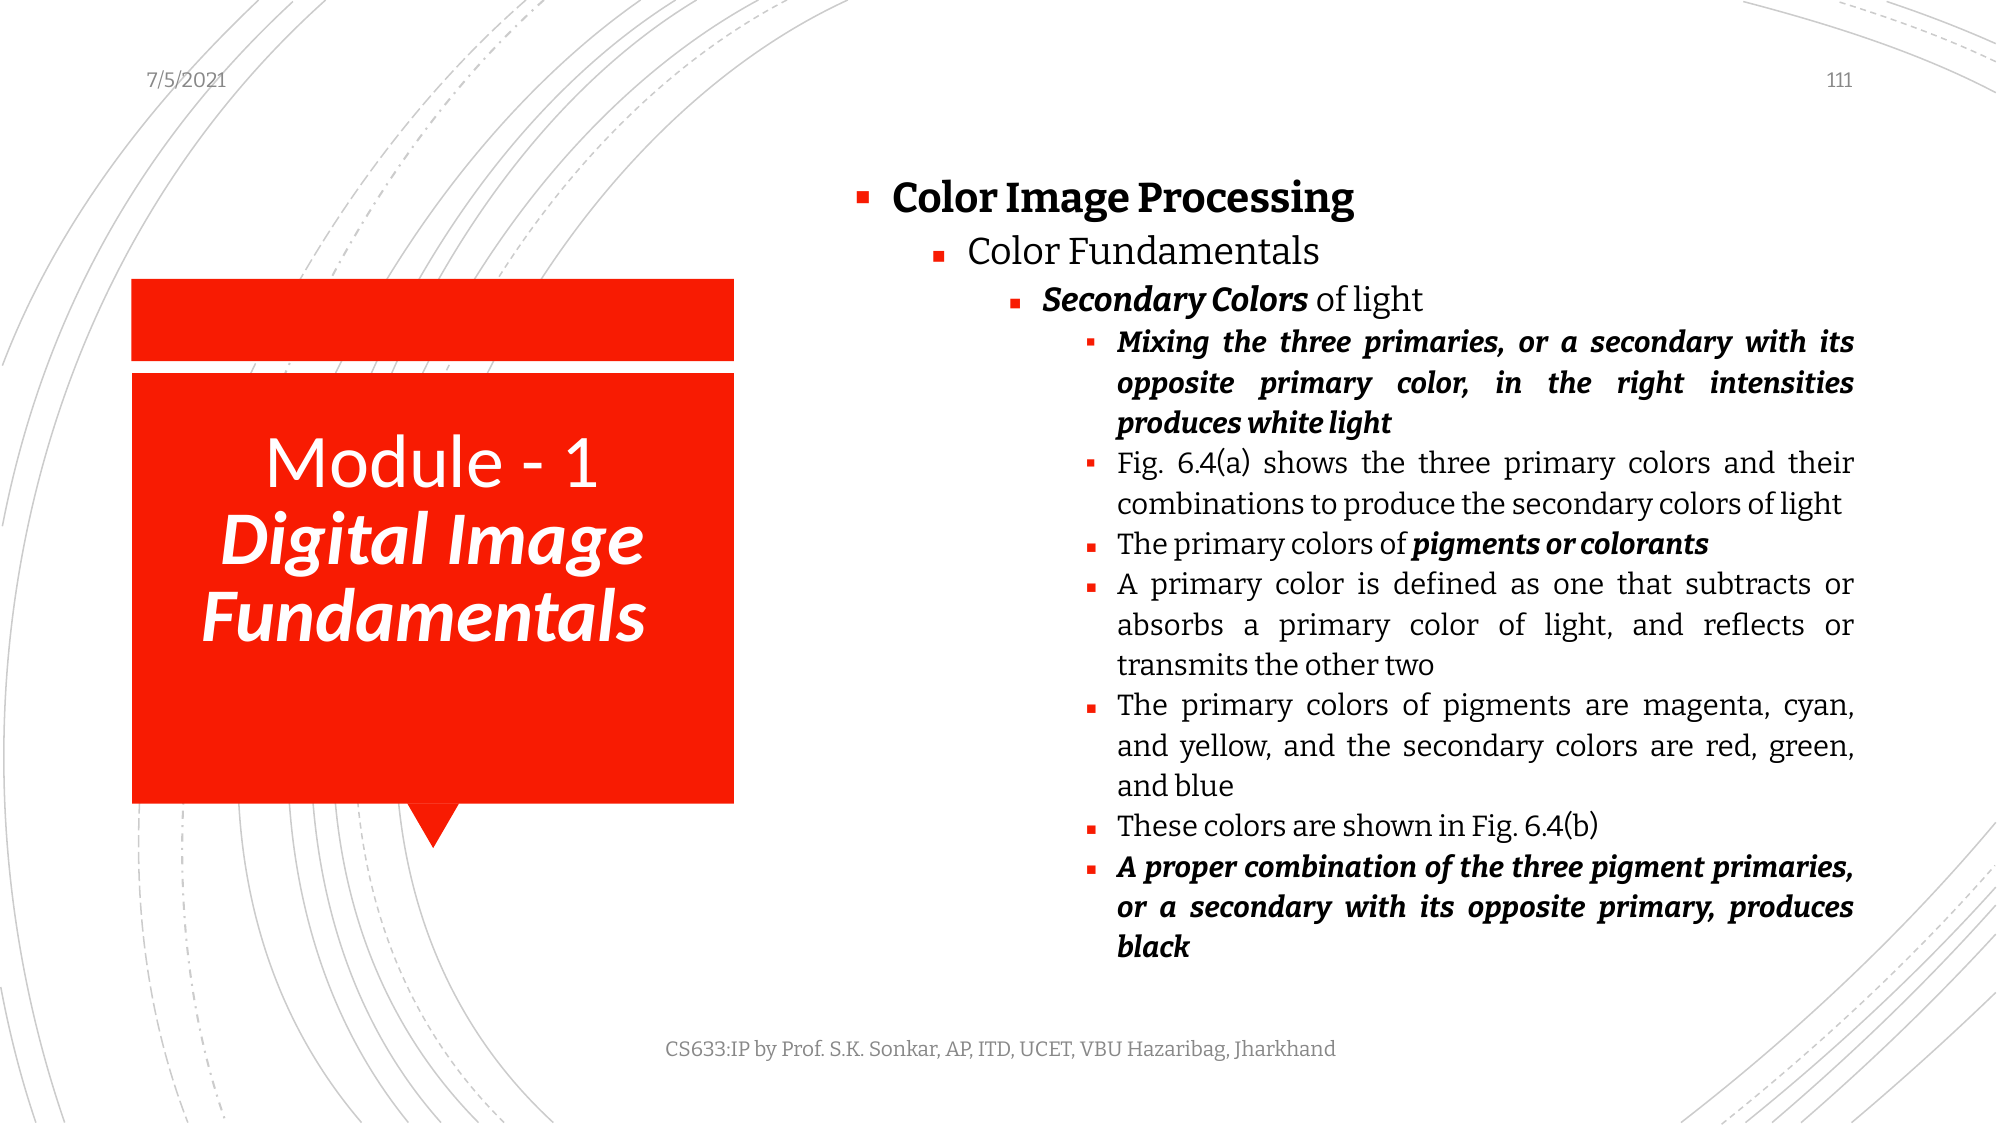

7/5/2021
111
Color Image Processing
Color Fundamentals
Secondary Colors of light
Mixing the three primaries, or a secondary with its opposite primary color, in the right intensities produces white light
Fig. 6.4(a) shows the three primary colors and their combinations to produce the secondary colors of light
The primary colors of pigments or colorants
A primary color is defined as one that subtracts or absorbs a primary color of light, and reflects or transmits the other two
The primary colors of pigments are magenta, cyan, and yellow, and the secondary colors are red, green, and blue
These colors are shown in Fig. 6.4(b)
A proper combination of the three pigment primaries, or a secondary with its opposite primary, produces black
# Module - 1 Digital Image Fundamentals
CS633:IP by Prof. S.K. Sonkar, AP, ITD, UCET, VBU Hazaribag, Jharkhand